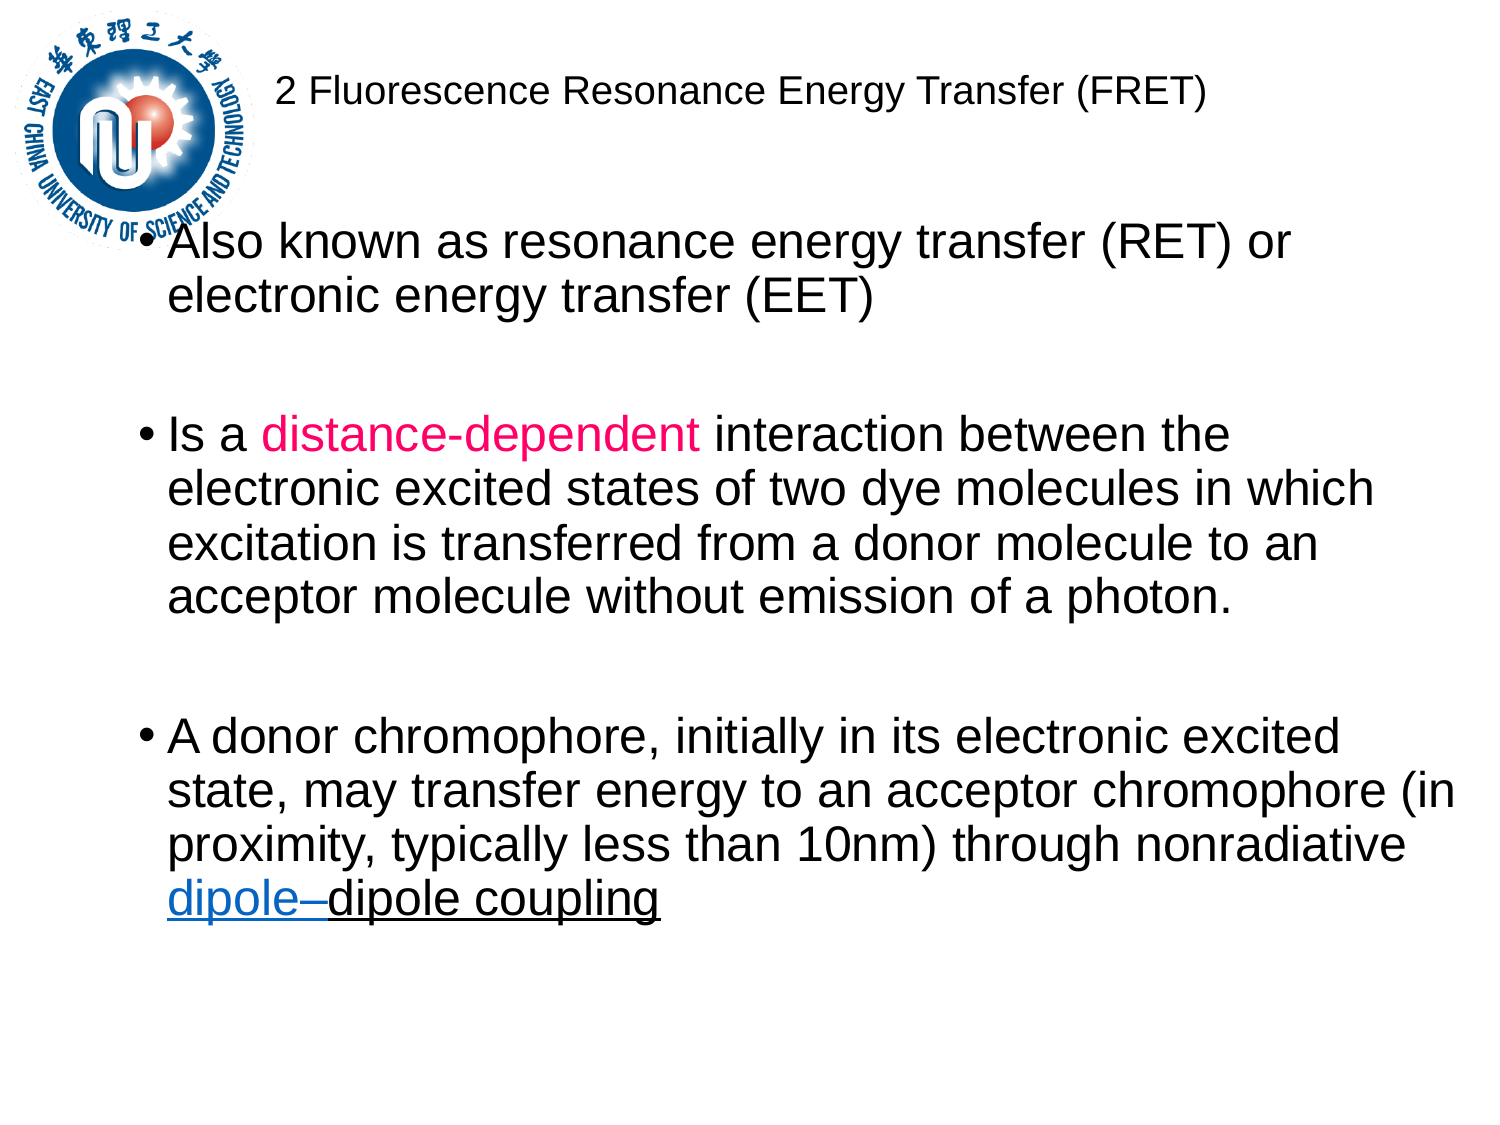

2 Fluorescence Resonance Energy Transfer (FRET)
Also known as resonance energy transfer (RET) or electronic energy transfer (EET)

Is a distance-dependent interaction between the electronic excited states of two dye molecules in which excitation is transferred from a donor molecule to an acceptor molecule without emission of a photon.

A donor chromophore, initially in its electronic excited state, may transfer energy to an acceptor chromophore (in proximity, typically less than 10nm) through nonradiative dipole–dipole coupling